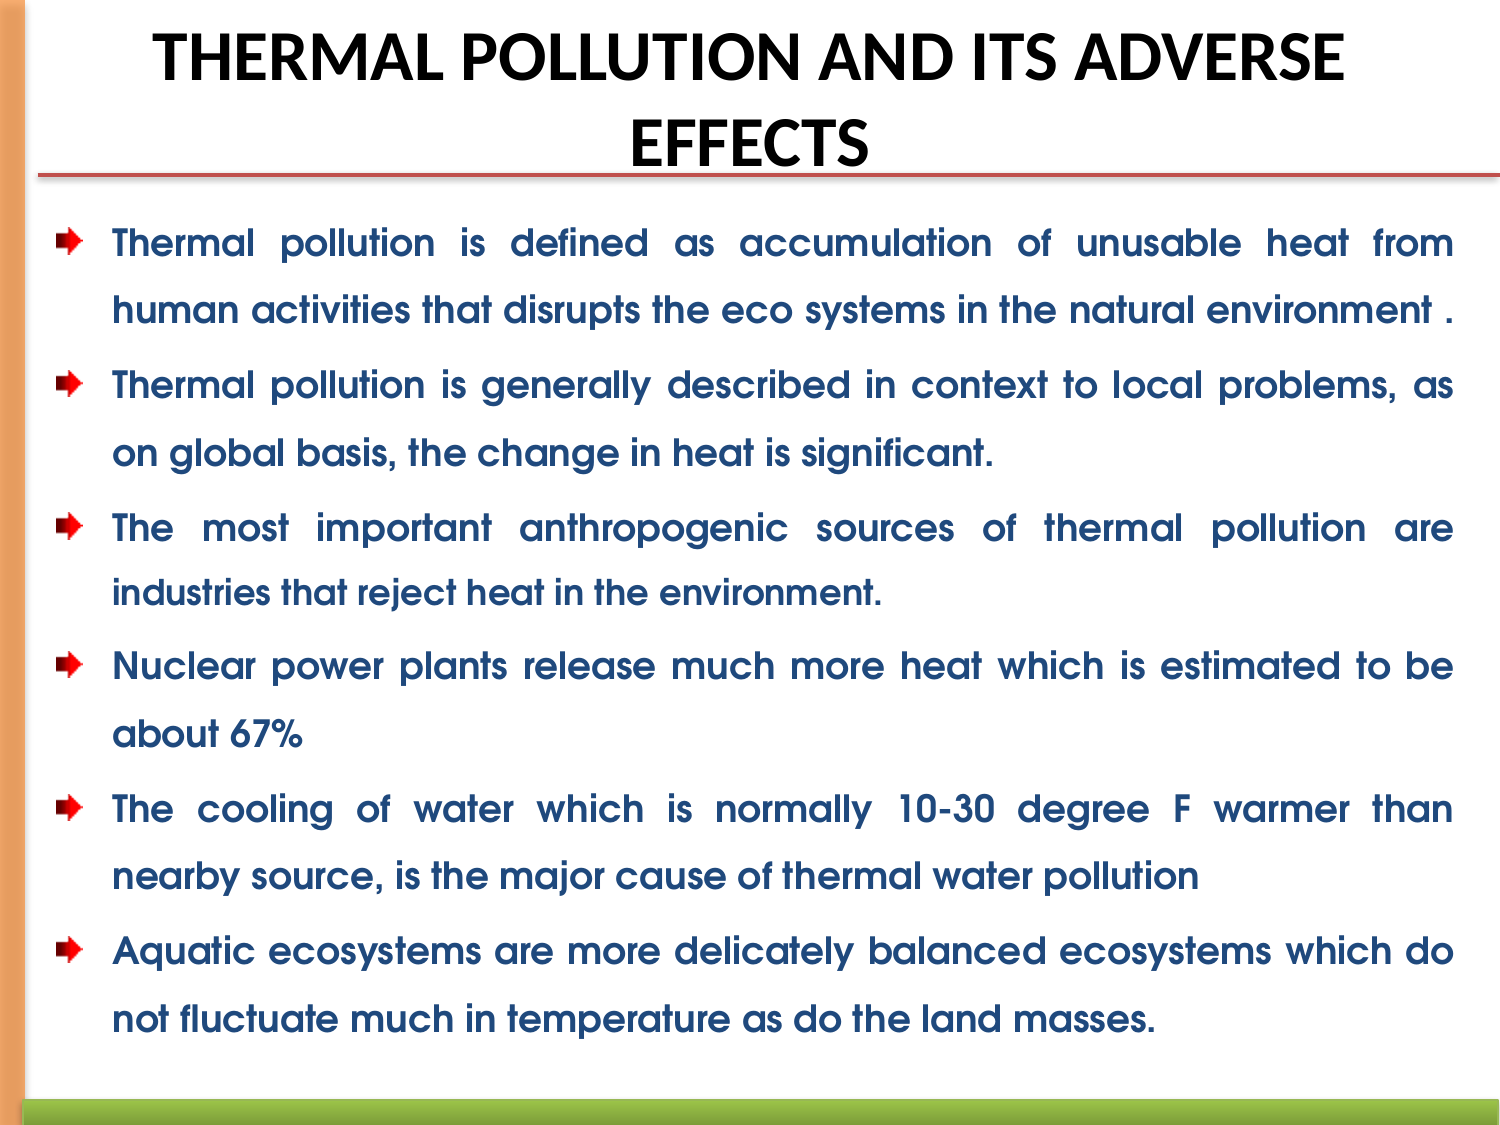

# THERMAL POLLUTION AND ITS ADVERSE EFFECTS
Thermal pollution is defined as accumulation of unusable heat from human activities that disrupts the eco systems in the natural environment .
Thermal pollution is generally described in context to local problems, as on global basis, the change in heat is significant.
The most important anthropogenic sources of thermal pollution are industries that reject heat in the environment.
Nuclear power plants release much more heat which is estimated to be about 67%
The cooling of water which is normally 10-30 degree F warmer than nearby source, is the major cause of thermal water pollution
Aquatic ecosystems are more delicately balanced ecosystems which do not fluctuate much in temperature as do the land masses.